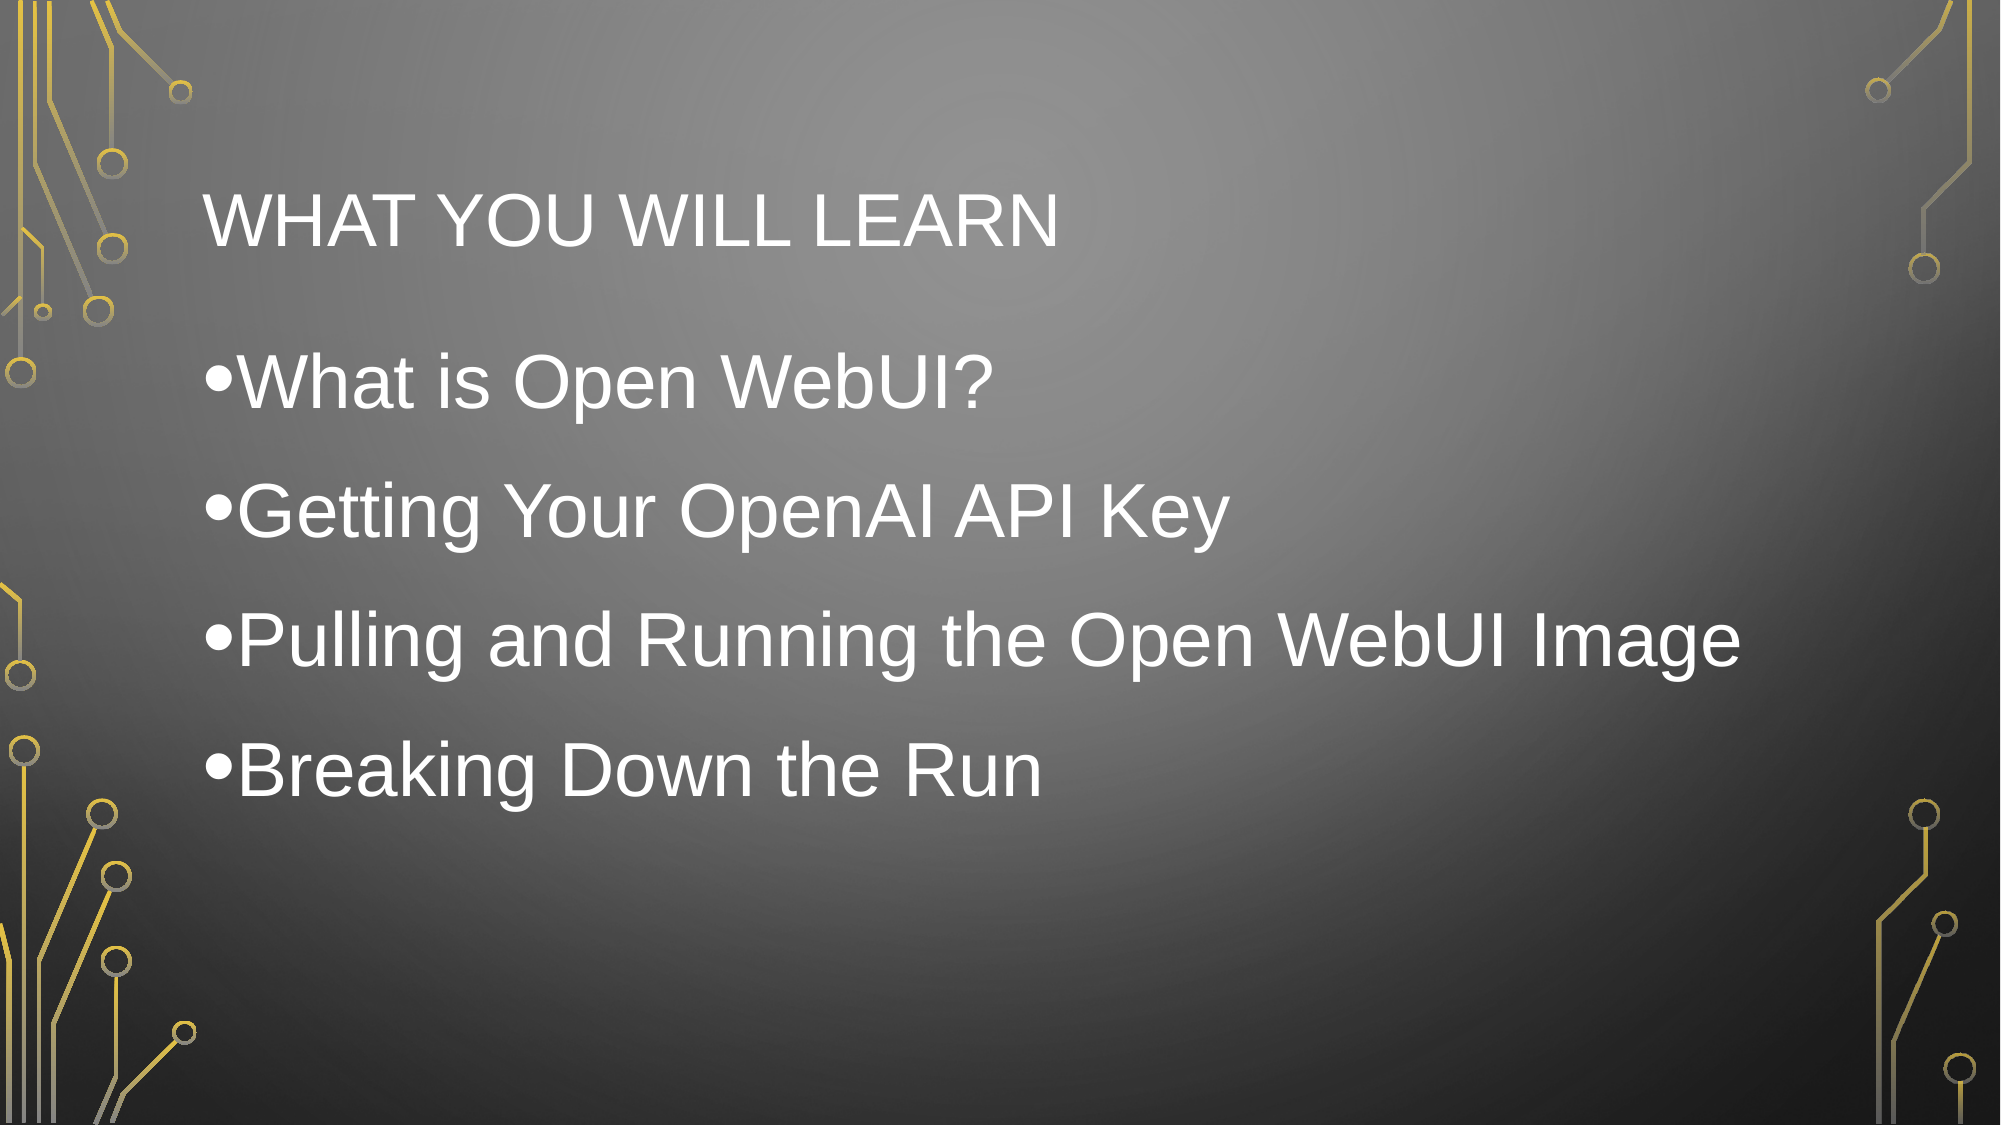

# What you will learn
What is Open WebUI?
Getting Your OpenAI API Key
Pulling and Running the Open WebUI Image
Breaking Down the Run